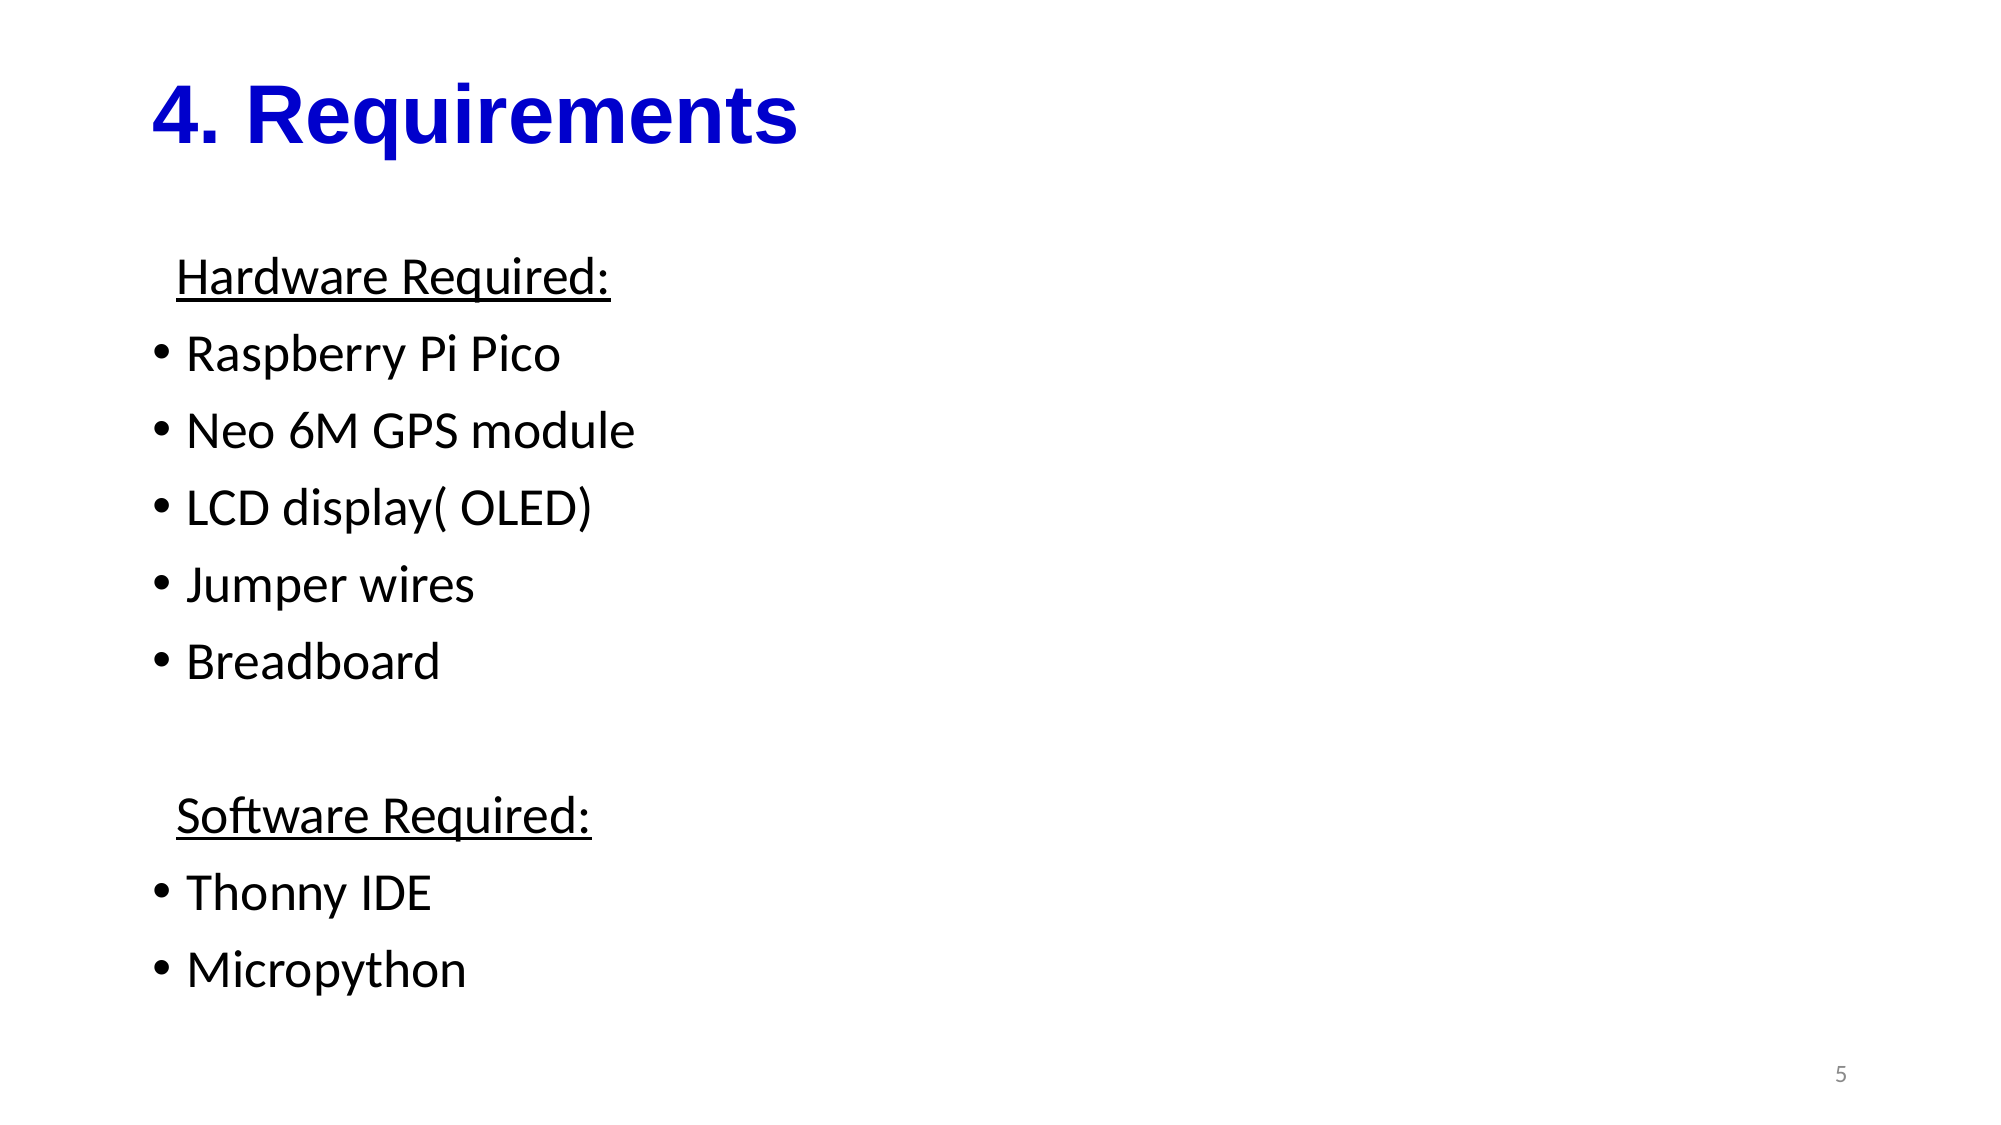

# 4. Requirements
  Hardware Required:
Raspberry Pi Pico
Neo 6M GPS module
LCD display( OLED)
Jumper wires
Breadboard

  Software Required:
Thonny IDE
Micropython
5